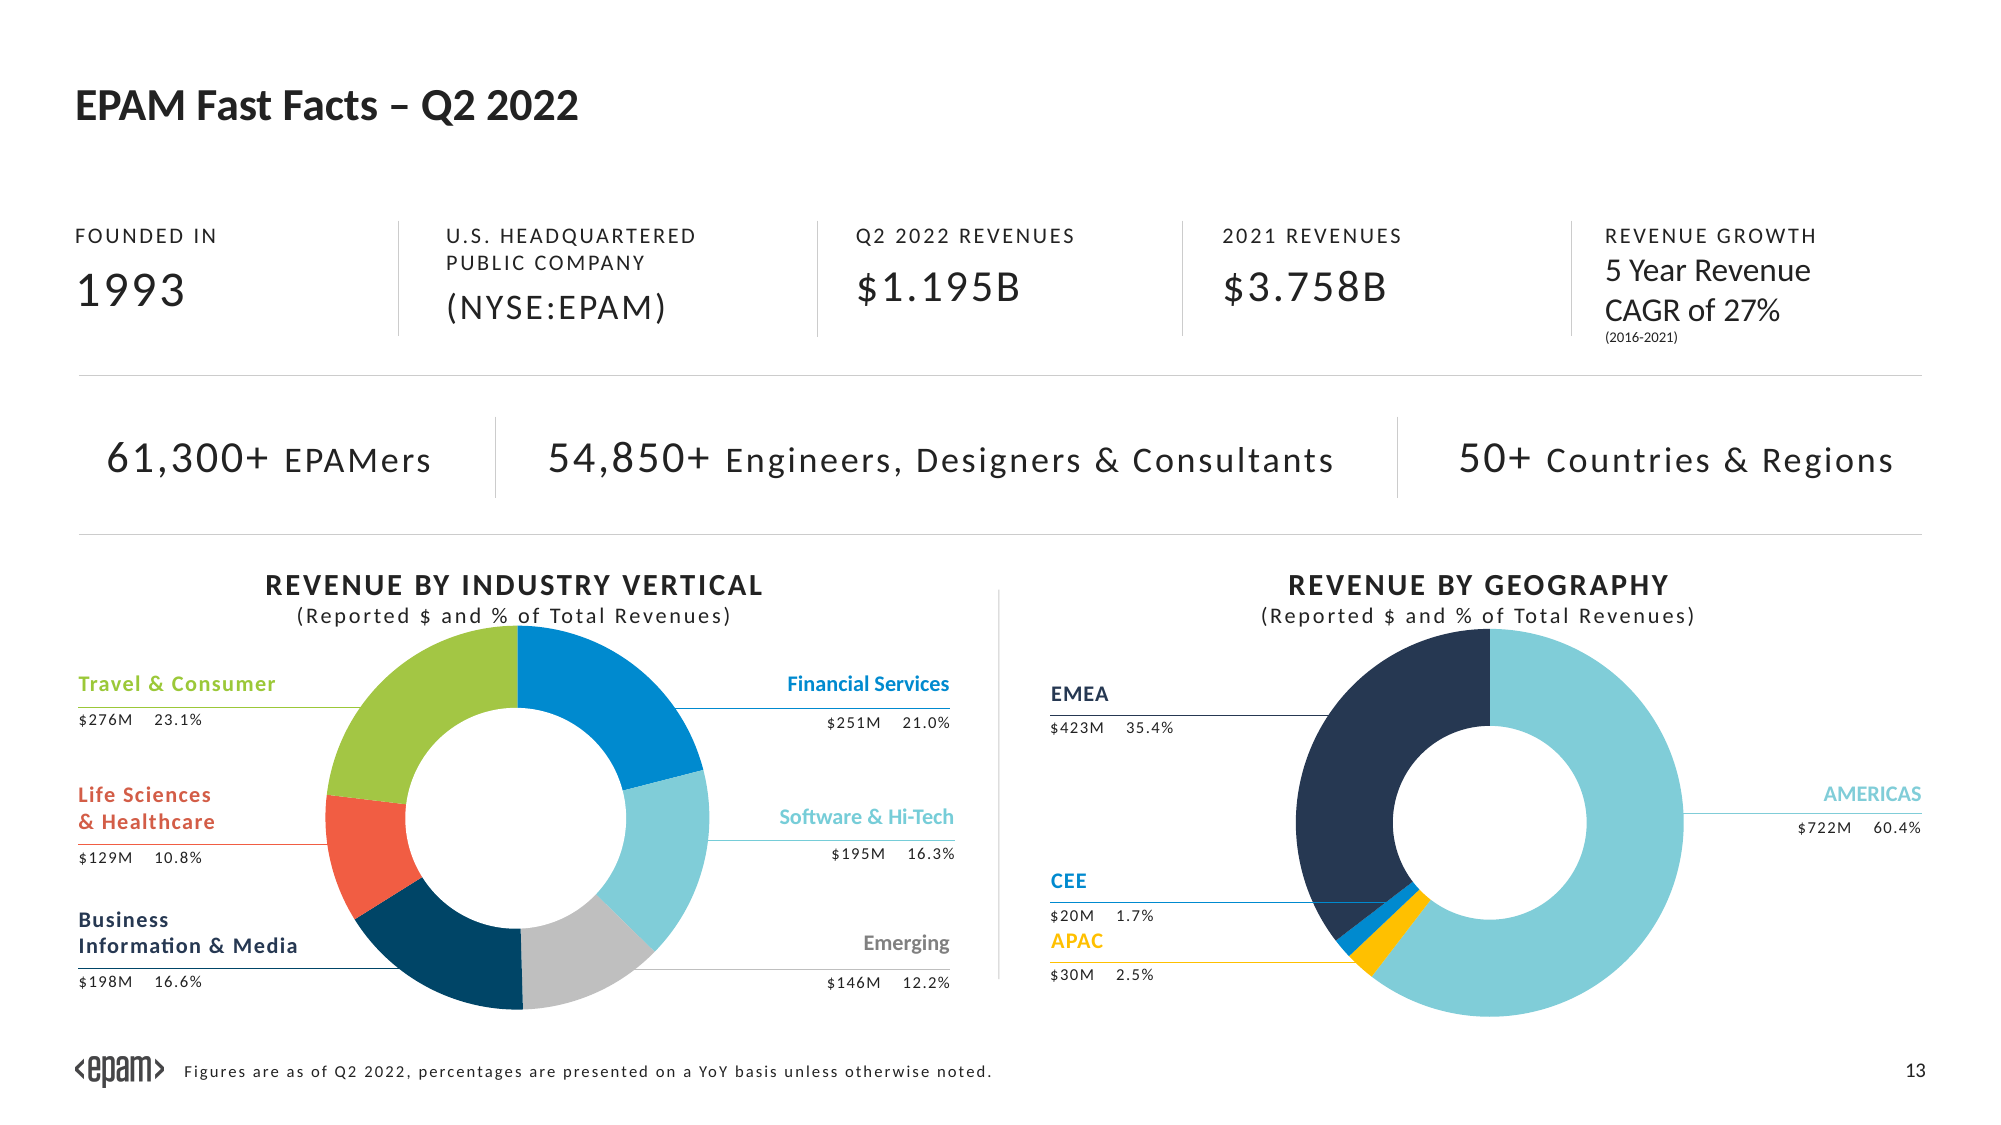

# EPAM Fast Facts – Q2 2022
Q2 2022 REVENUES
$1.195B
2021 REVENUES
$3.758B
FOUNDED IN
1993
U.S. HEADQUARTERED
PUBLIC COMPANY
(NYSE:EPAM)
REVENUE GROWTH
5 Year Revenue
CAGR of 27%
(2016-2021)
61,300+ EPAMers
54,850+ Engineers, Designers & Consultants
50+ Countries & Regions
REVENUE BY GEOGRAPHY
(Reported $ and % of Total Revenues)

### Chart

| Category | Sales |
|---|---|
| AMERICAS | 722.0 |
| APAC | 30.0 |
| CEE | 20.0 |
| EMEA | 423.0 |
EMEA
$423M    35.4%
AMERICAS
$722M    60.4%
CEE
$20M    1.7%
APAC
$30M    2.5%
REVENUE BY INDUSTRY VERTICAL
(Reported $ and % of Total Revenues)

### Chart

| Category | Q2 2022 REVENUE BY INDUSTRY VERTICAL |
|---|---|
| Financial Services | 251.0 |
| Software & Hi-tech | 195.0 |
| Emerging | 146.0 |
| Business Information & Media | 198.0 |
| Life Sciences & Healthcare | 129.0 |
| Travel & Consumer | 276.0 |
Financial Services
$251M    21.0%
Travel & Consumer
$276M    23.1%
Life Sciences
& Healthcare
$129M    10.8%
Software & Hi-Tech
$195M    16.3%
Business
Information & Media
$198M    16.6%
Emerging
$146M    12.2%
Figures are as of Q2 2022, percentages are presented on a YoY basis unless otherwise noted.